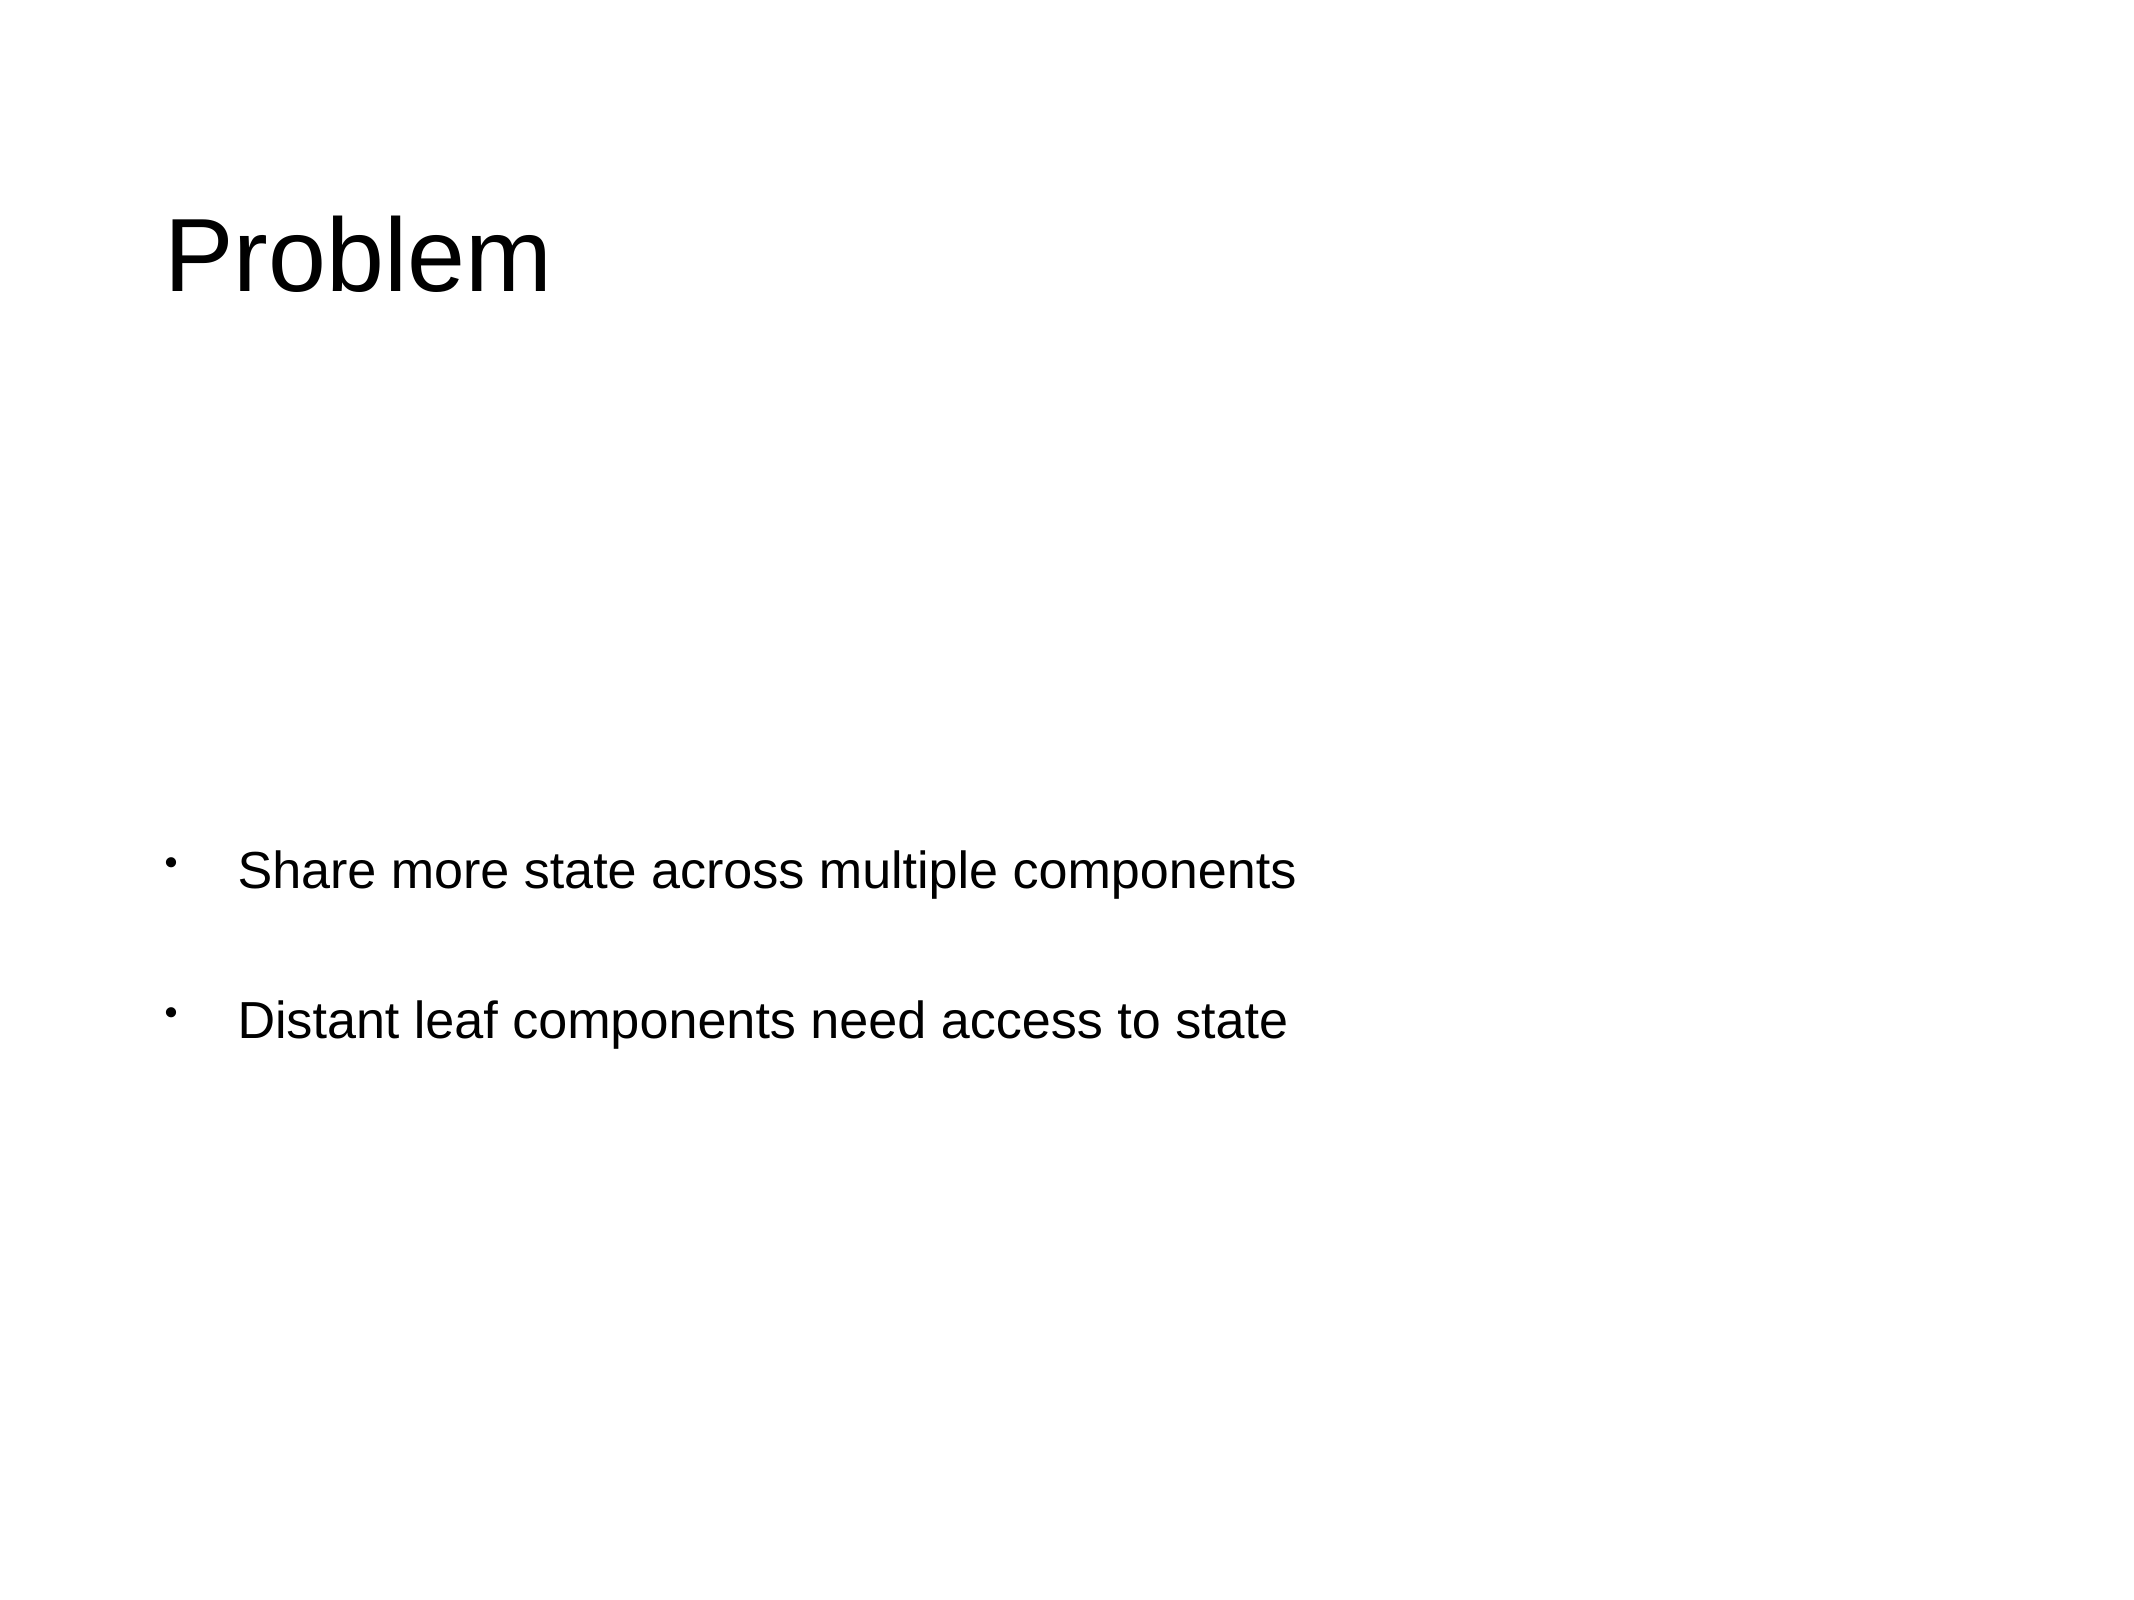

# Problem
Share more state across multiple components
Distant leaf components need access to state